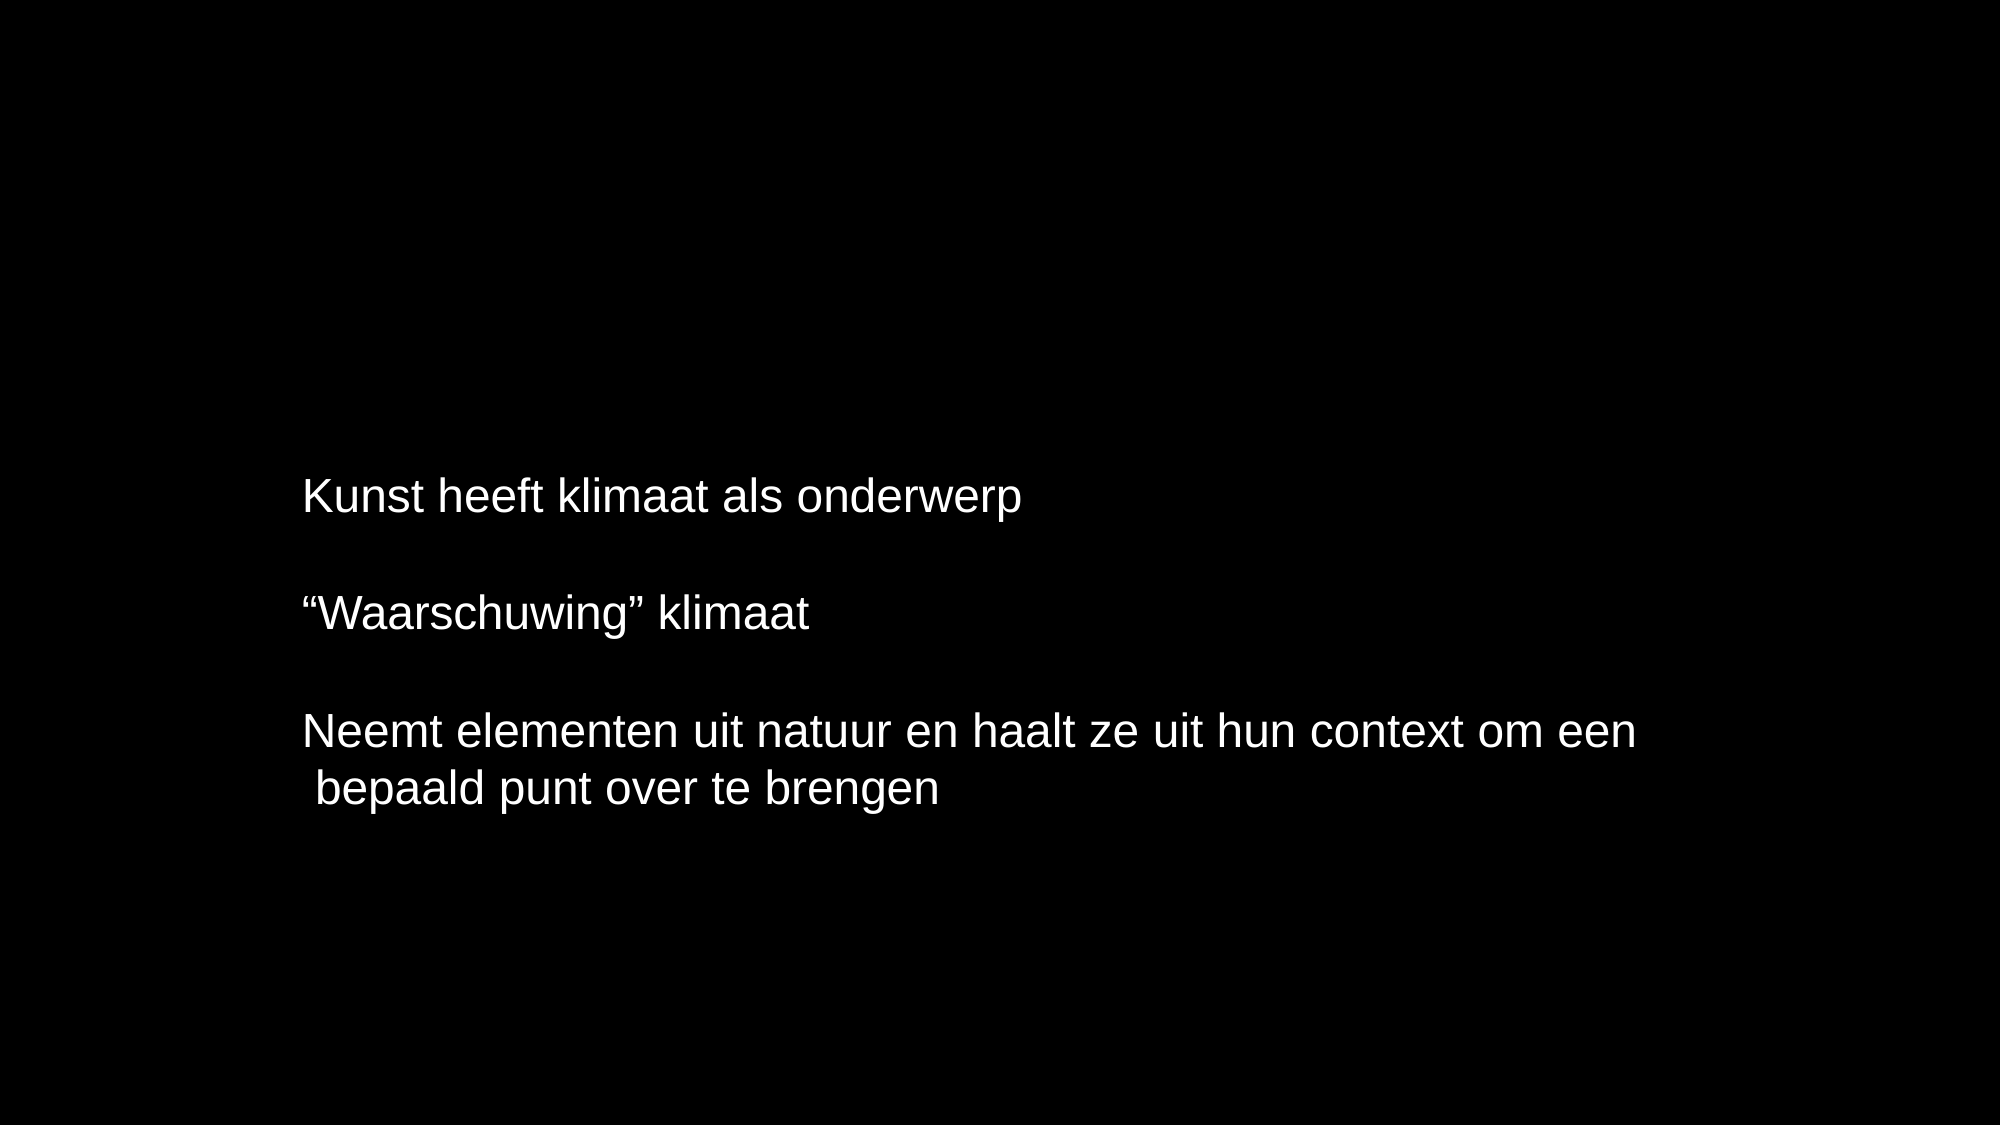

# Olafur Eliasson
Kunst heeft klimaat als onderwerp

“Waarschuwing” klimaat

Neemt elementen uit natuur en haalt ze uit hun context om een  bepaald punt over te brengen